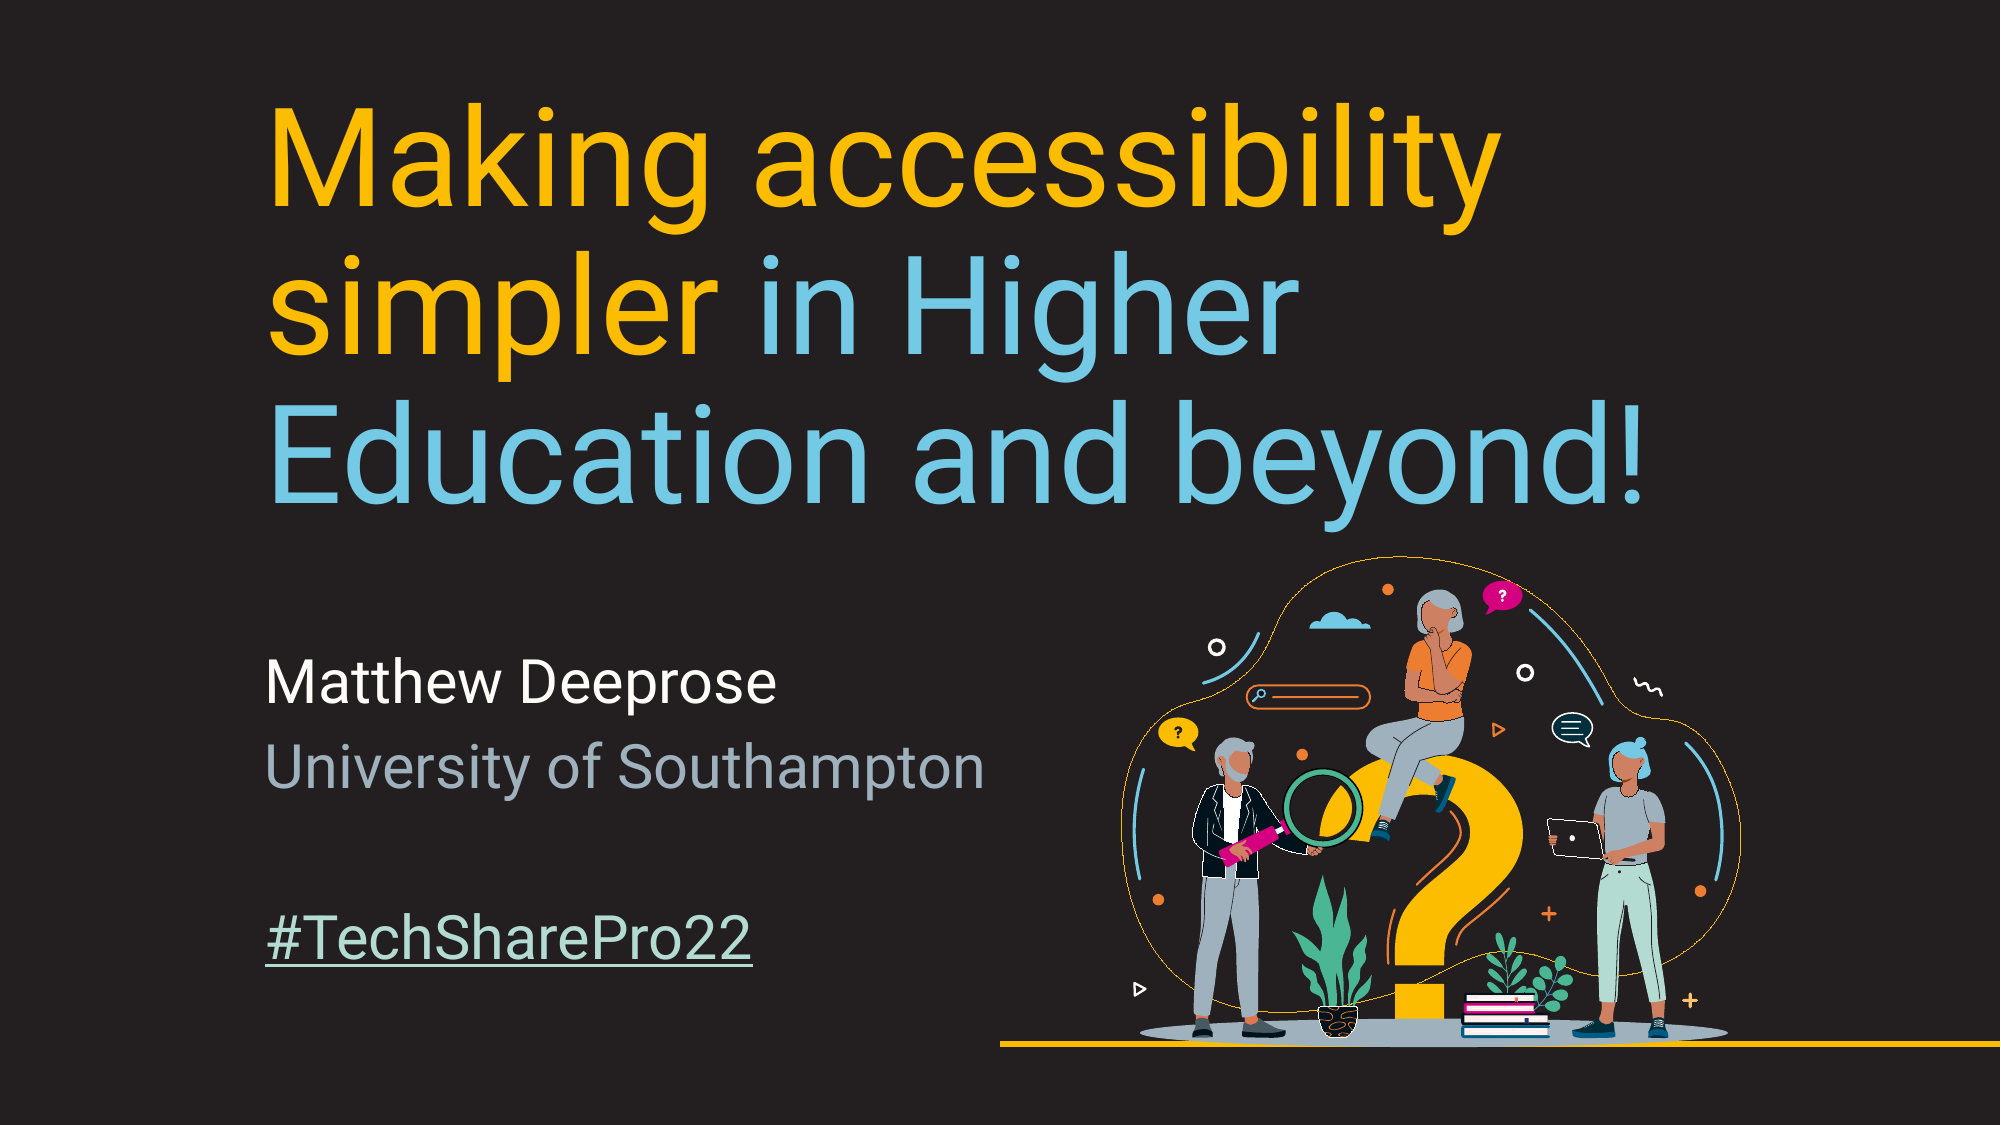

# Making accessibility simpler in Higher Education and beyond!

Matthew Deeprose
University of Southampton

#TechSharePro22